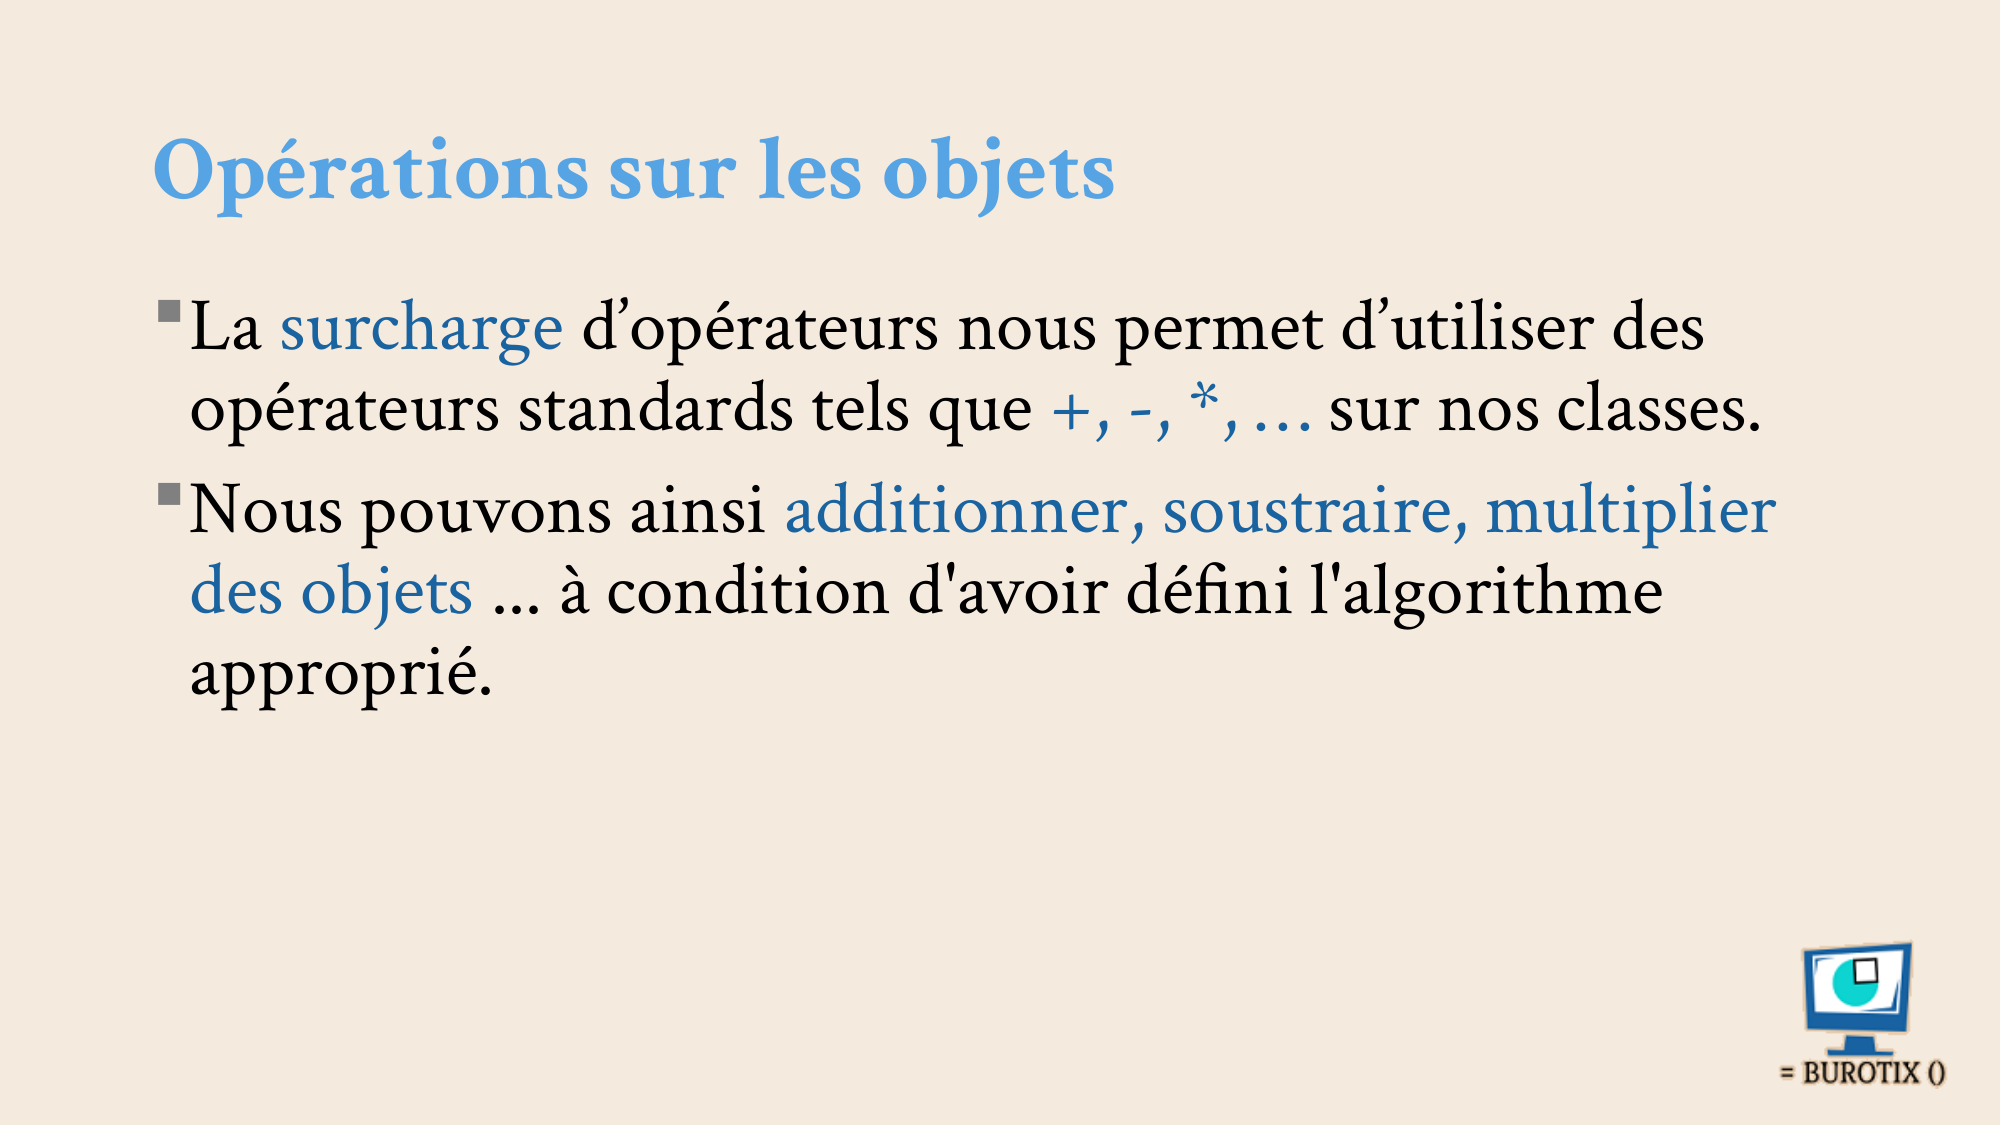

# Opérations sur les objets
La surcharge d’opérateurs nous permet d’utiliser des opérateurs standards tels que +, -, *, … sur nos classes.
Nous pouvons ainsi additionner, soustraire, multiplier des objets ... à condition d'avoir défini l'algorithme approprié.